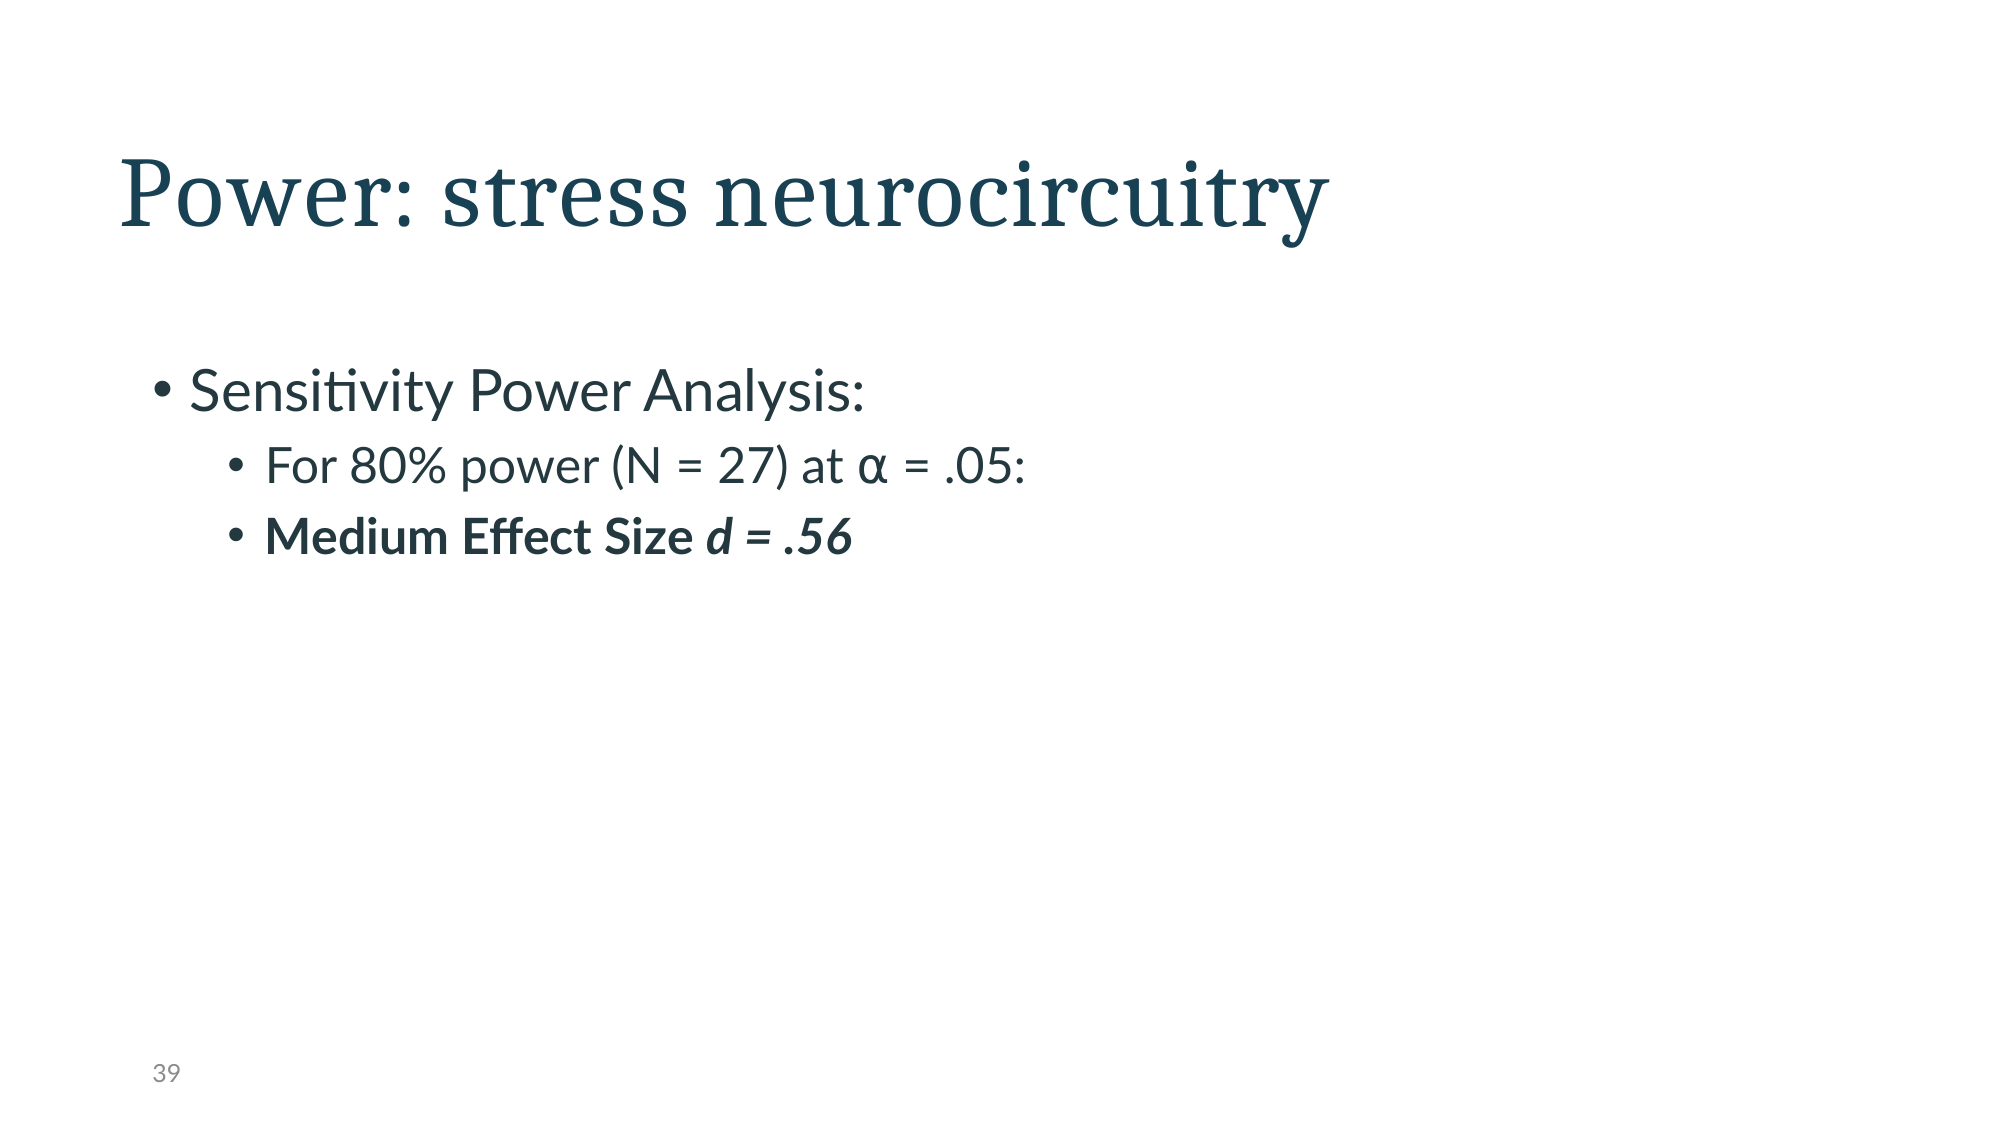

# Power: stress neurocircuitry
Sensitivity Power Analysis:
For 80% power (N = 27) at ⍺ = .05:
Medium Effect Size d = .56
39